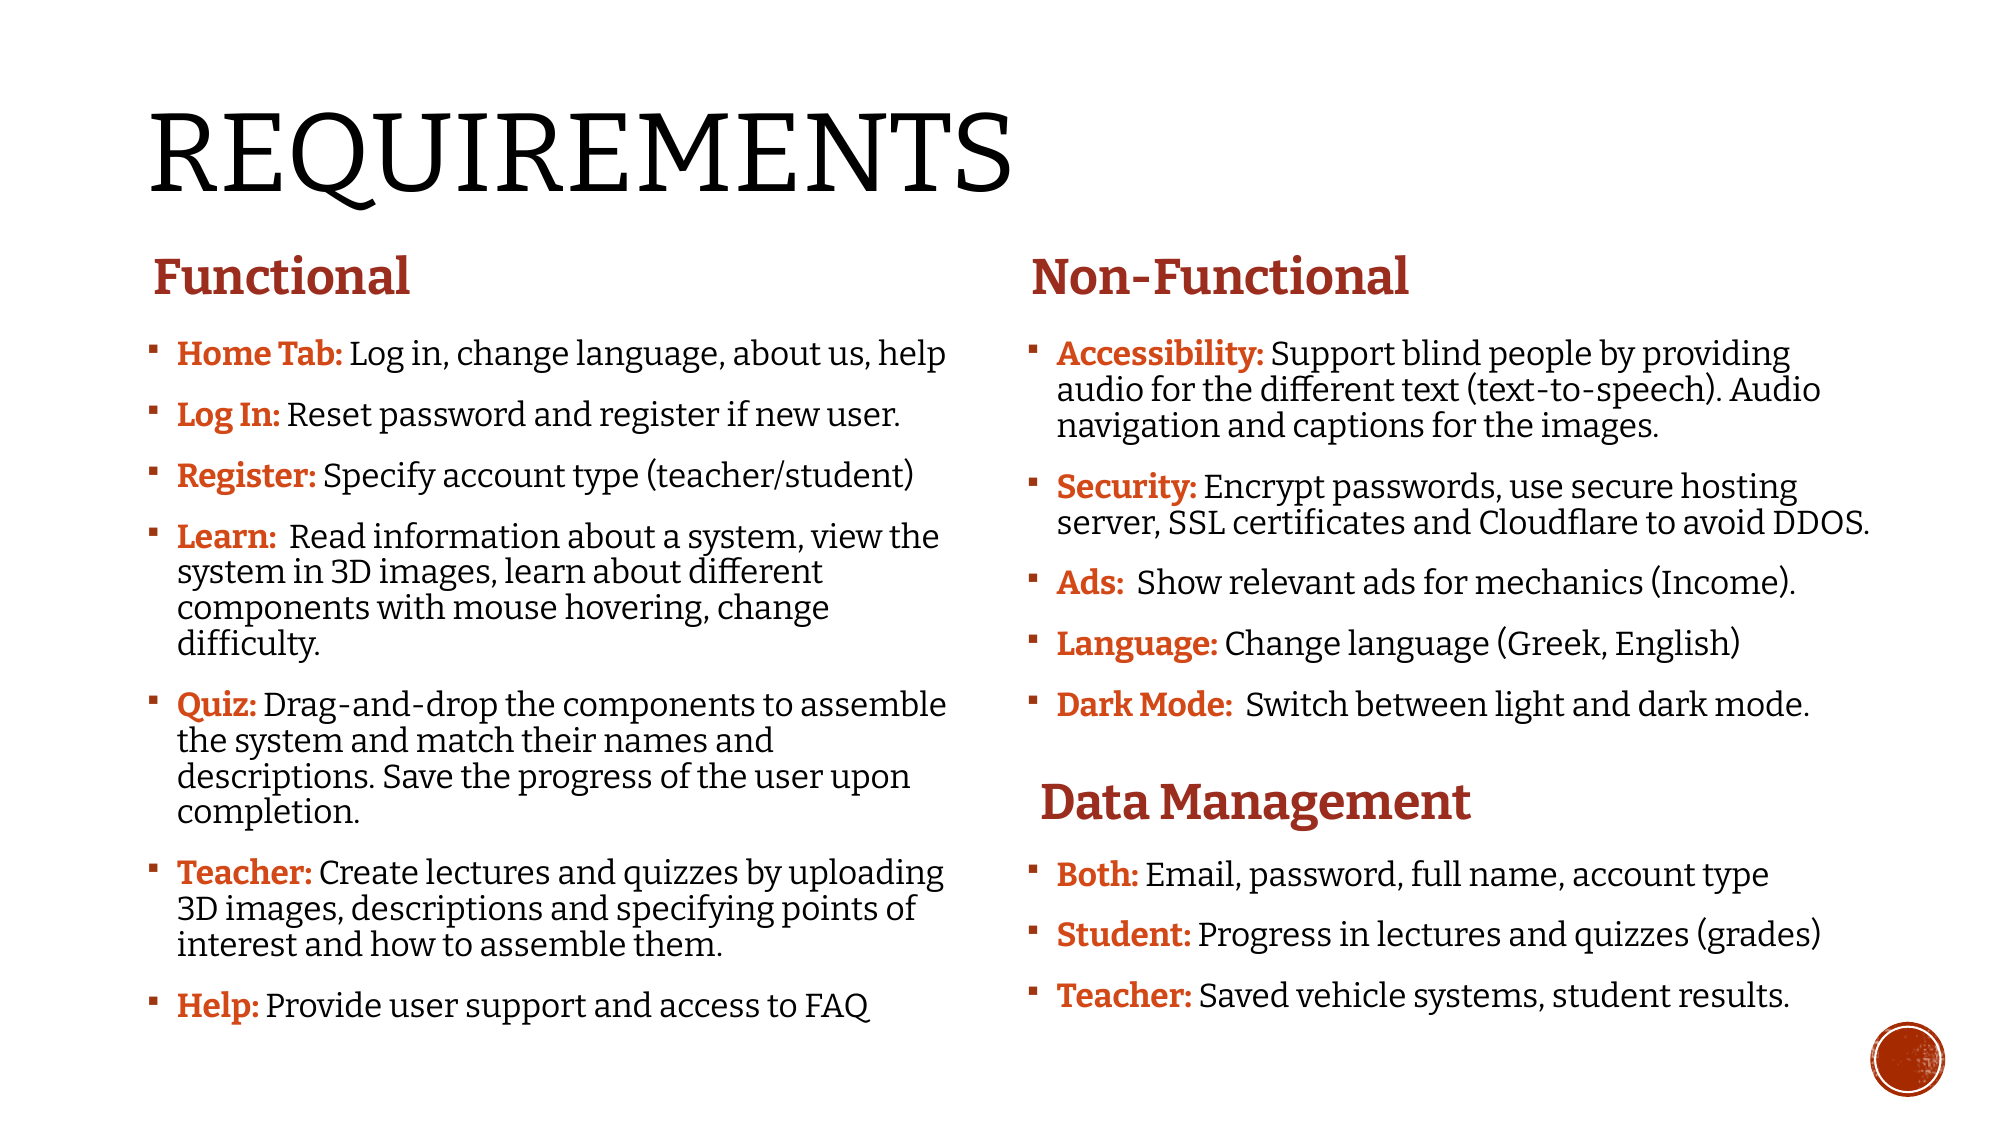

requirements
Functional
Non-Functional
Home Tab: Log in, change language, about us, help
Log In: Reset password and register if new user.
Register: Specify account type (teacher/student)
Learn:  Read information about a system, view the system in 3D images, learn about different components with mouse hovering, change difficulty.
Quiz: Drag-and-drop the components to assemble the system and match their names and descriptions. Save the progress of the user upon completion.
Teacher: Create lectures and quizzes by uploading 3D images, descriptions and specifying points of interest and how to assemble them.
Help: Provide user support and access to FAQ
Accessibility: Support blind people by providing audio for the different text (text-to-speech). Audio navigation and captions for the images.
Security: Encrypt passwords, use secure hosting server, SSL certificates and Cloudflare to avoid DDOS.
Ads:  Show relevant ads for mechanics (Income).
Language: Change language (Greek, English)
Dark Mode:  Switch between light and dark mode.
Data Management
Both: Email, password, full name, account type
Student: Progress in lectures and quizzes (grades)
Teacher: Saved vehicle systems, student results.